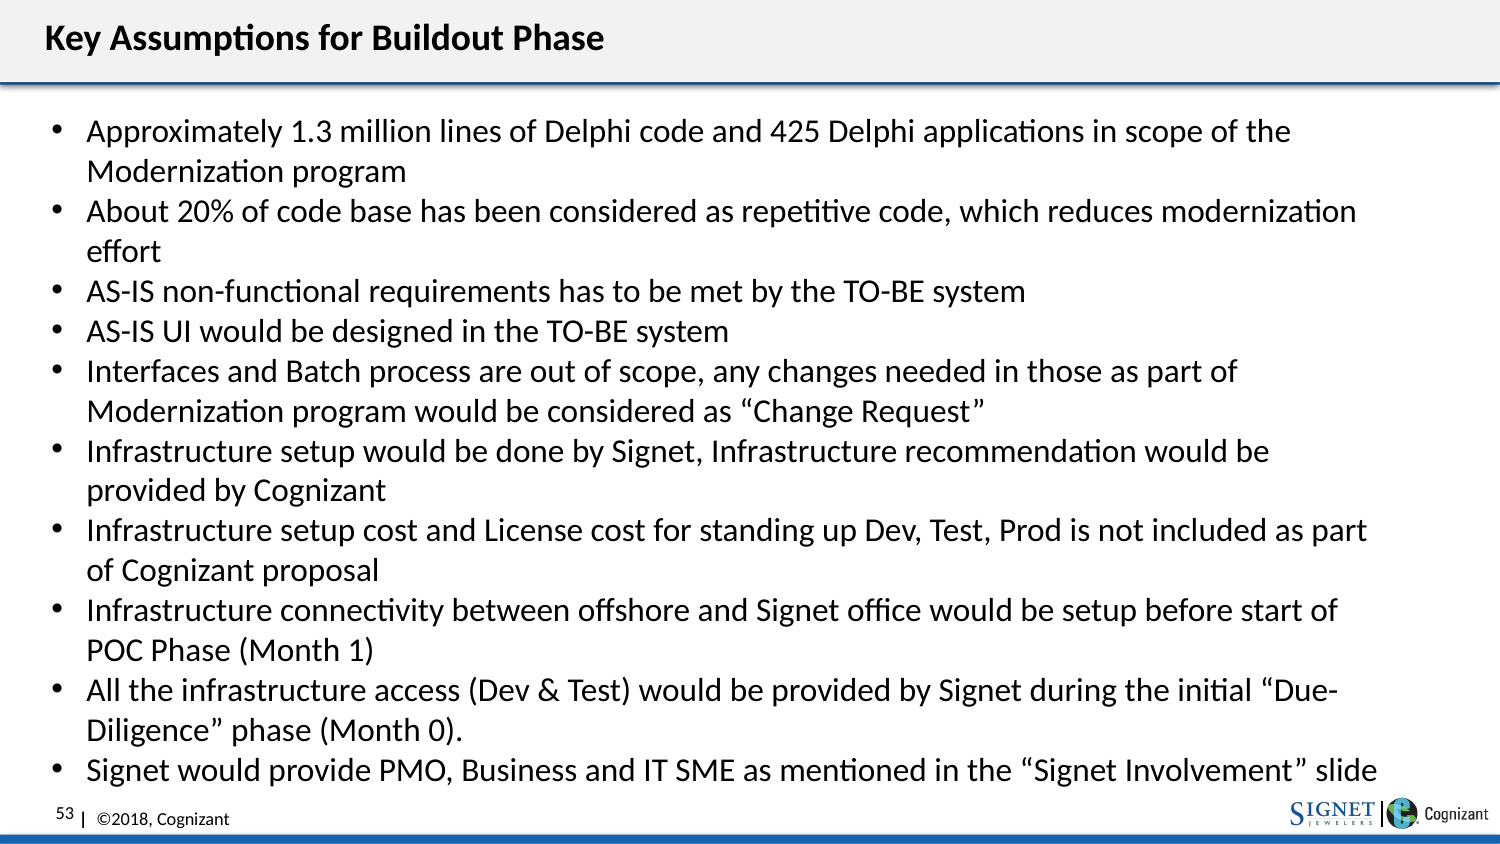

Key Assumptions for Buildout Phase
Approximately 1.3 million lines of Delphi code and 425 Delphi applications in scope of the Modernization program
About 20% of code base has been considered as repetitive code, which reduces modernization effort
AS-IS non-functional requirements has to be met by the TO-BE system
AS-IS UI would be designed in the TO-BE system
Interfaces and Batch process are out of scope, any changes needed in those as part of Modernization program would be considered as “Change Request”
Infrastructure setup would be done by Signet, Infrastructure recommendation would be provided by Cognizant
Infrastructure setup cost and License cost for standing up Dev, Test, Prod is not included as part of Cognizant proposal
Infrastructure connectivity between offshore and Signet office would be setup before start of POC Phase (Month 1)
All the infrastructure access (Dev & Test) would be provided by Signet during the initial “Due-Diligence” phase (Month 0).
Signet would provide PMO, Business and IT SME as mentioned in the “Signet Involvement” slide